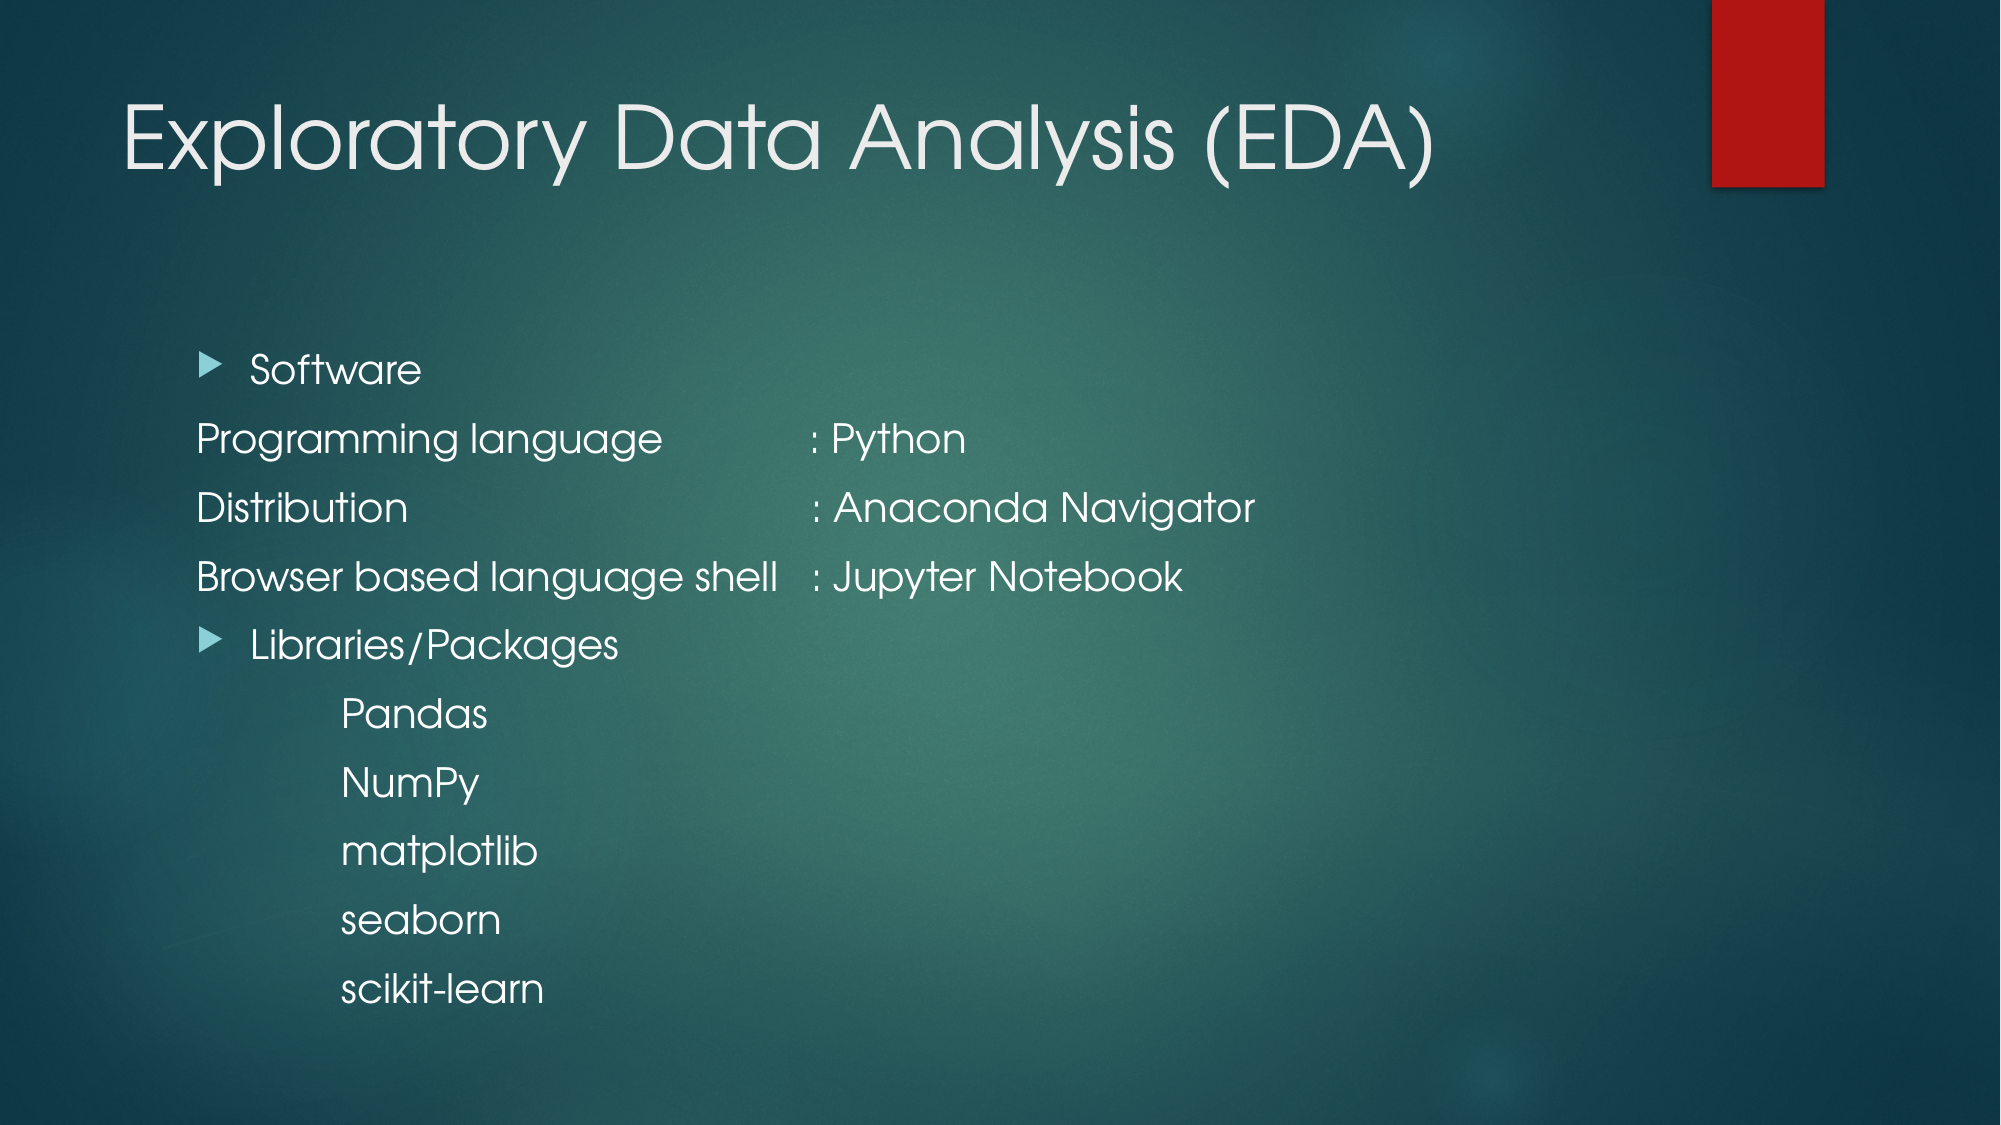

# Exploratory Data Analysis (EDA)
Software
Programming language             : Python
Distribution                                    : Anaconda Navigator
Browser based language shell   : Jupyter Notebook
Libraries/Packages
	Pandas
	NumPy
	matplotlib
	seaborn
	scikit-learn